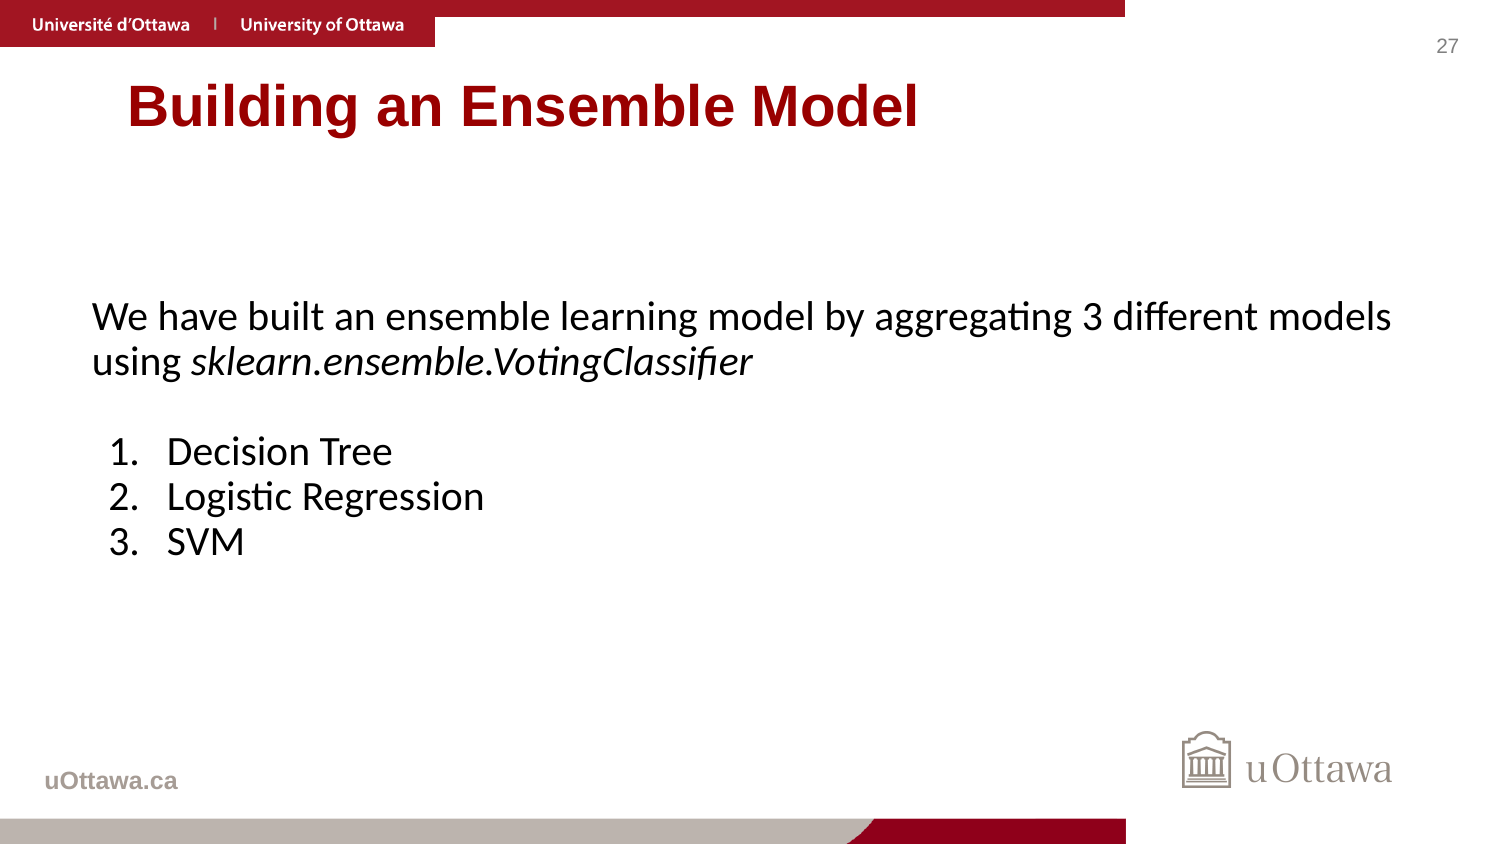

# Building an Ensemble Model
We have built an ensemble learning model by aggregating 3 different models using sklearn.ensemble.VotingClassifier

Decision Tree
Logistic Regression
SVM